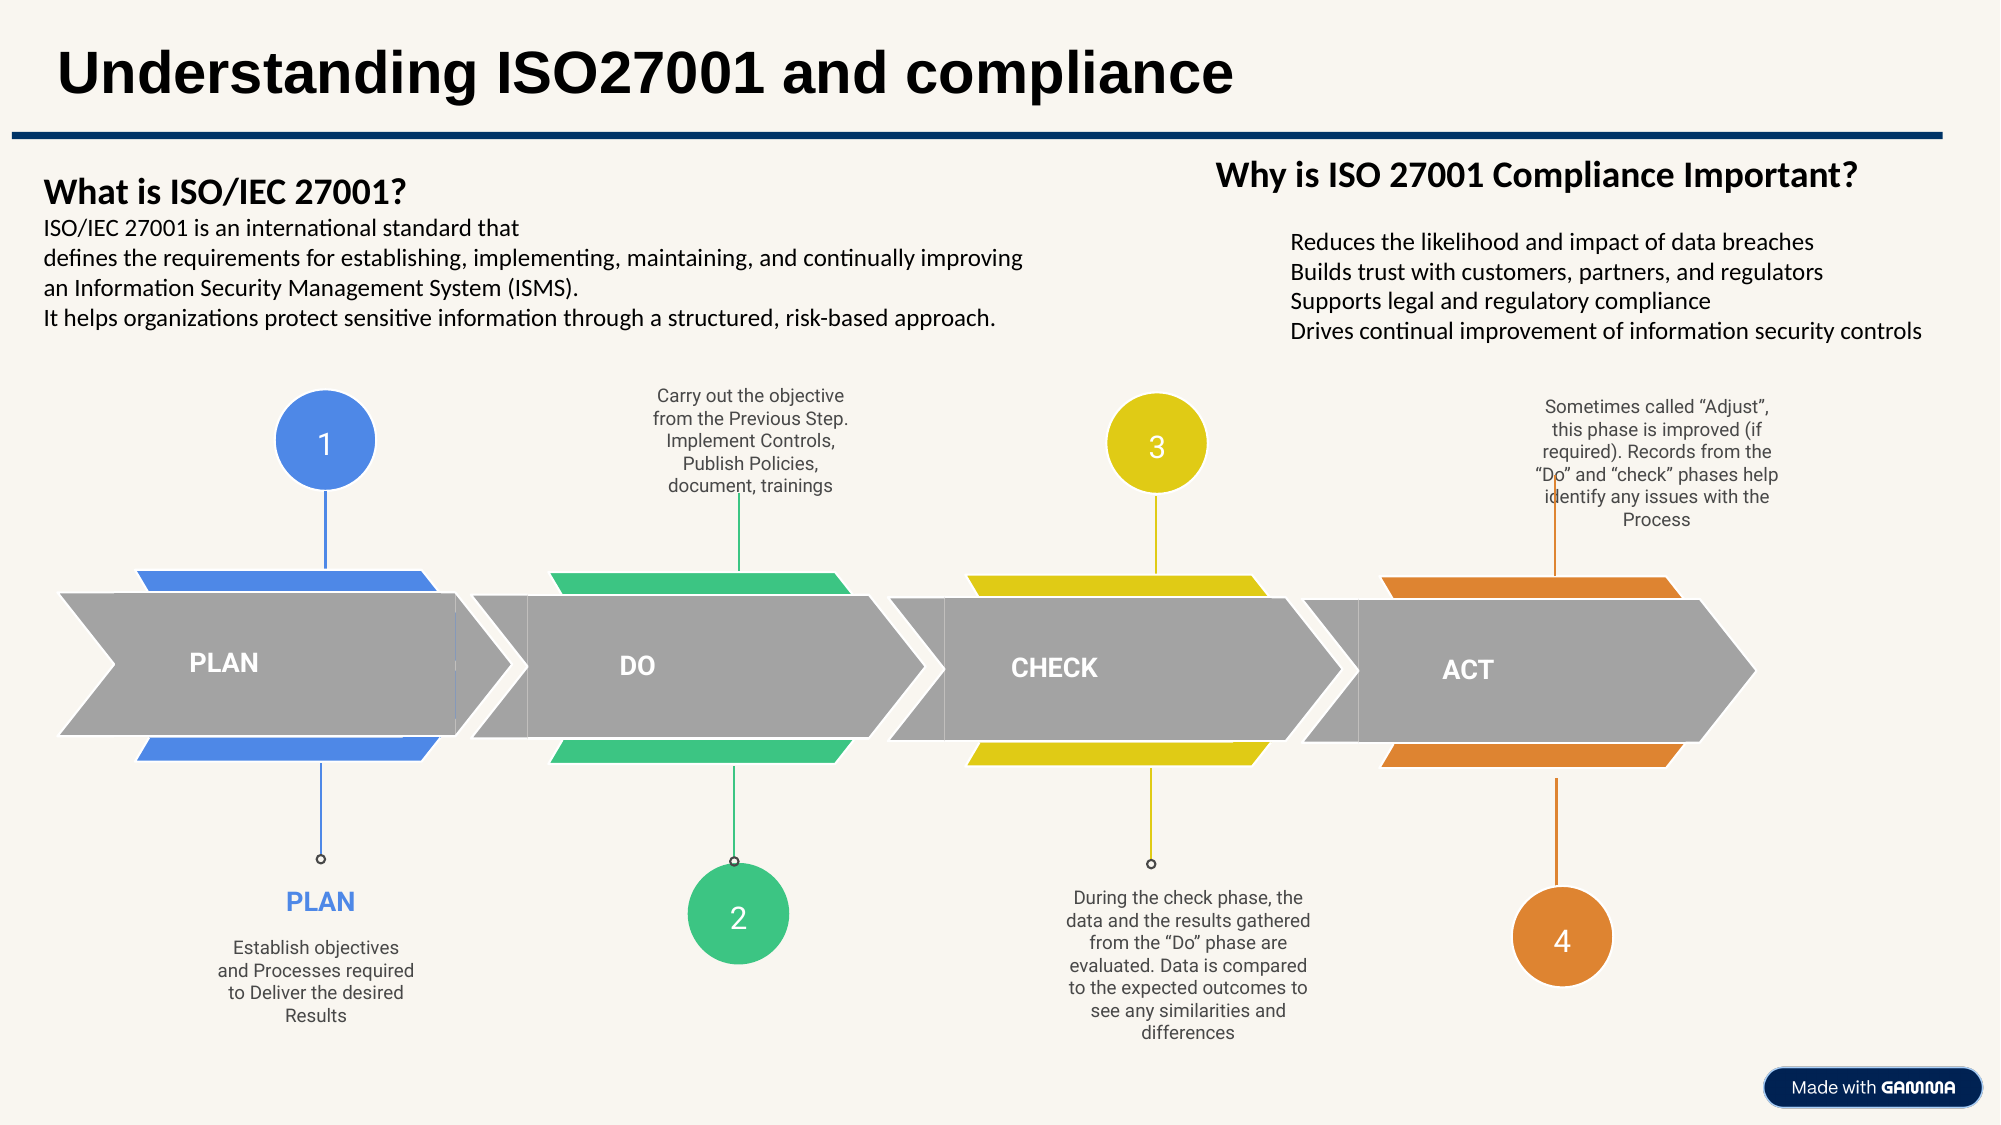

Understanding ISO27001 and compliance

Why is ISO 27001 Compliance Important?

Reduces the likelihood and impact of data breaches
Builds trust with customers, partners, and regulators
Supports legal and regulatory compliance
Drives continual improvement of information security controls
What is ISO/IEC 27001?
ISO/IEC 27001 is an international standard that
defines the requirements for establishing, implementing, maintaining, and continually improving an Information Security Management System (ISMS).
It helps organizations protect sensitive information through a structured, risk-based approach.
Carry out the objective from the Previous Step. Implement Controls, Publish Policies, document, trainings

1

PLAN

3
Sometimes called “Adjust”, this phase is improved (if required). Records from the “Do” and “check” phases help identify any issues with the Process

DO

2

CHECK

ACT

4
PLAN
During the check phase, the data and the results gathered from the “Do” phase are evaluated. Data is compared to the expected outcomes to see any similarities and differences
Establish objectives and Processes required to Deliver the desired Results